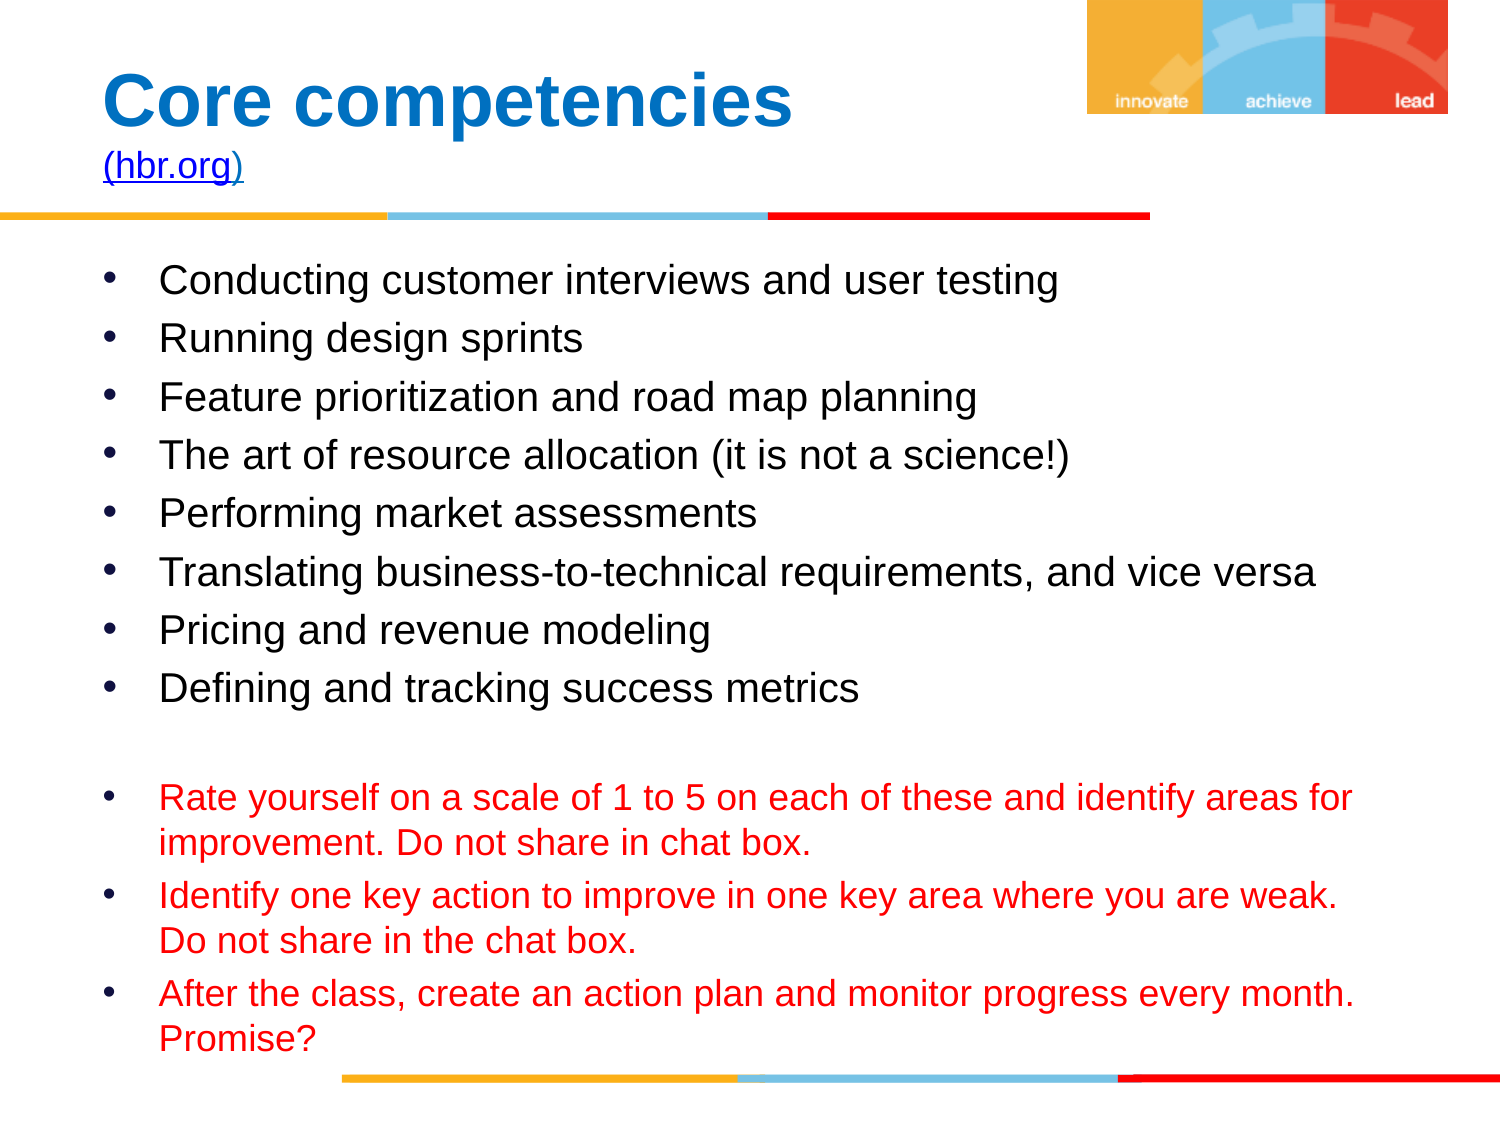

Core competencies
(hbr.org)
Conducting customer interviews and user testing
Running design sprints
Feature prioritization and road map planning
The art of resource allocation (it is not a science!)
Performing market assessments
Translating business-to-technical requirements, and vice versa
Pricing and revenue modeling
Defining and tracking success metrics

Rate yourself on a scale of 1 to 5 on each of these and identify areas for improvement. Do not share in chat box.
Identify one key action to improve in one key area where you are weak. Do not share in the chat box.
After the class, create an action plan and monitor progress every month. Promise?